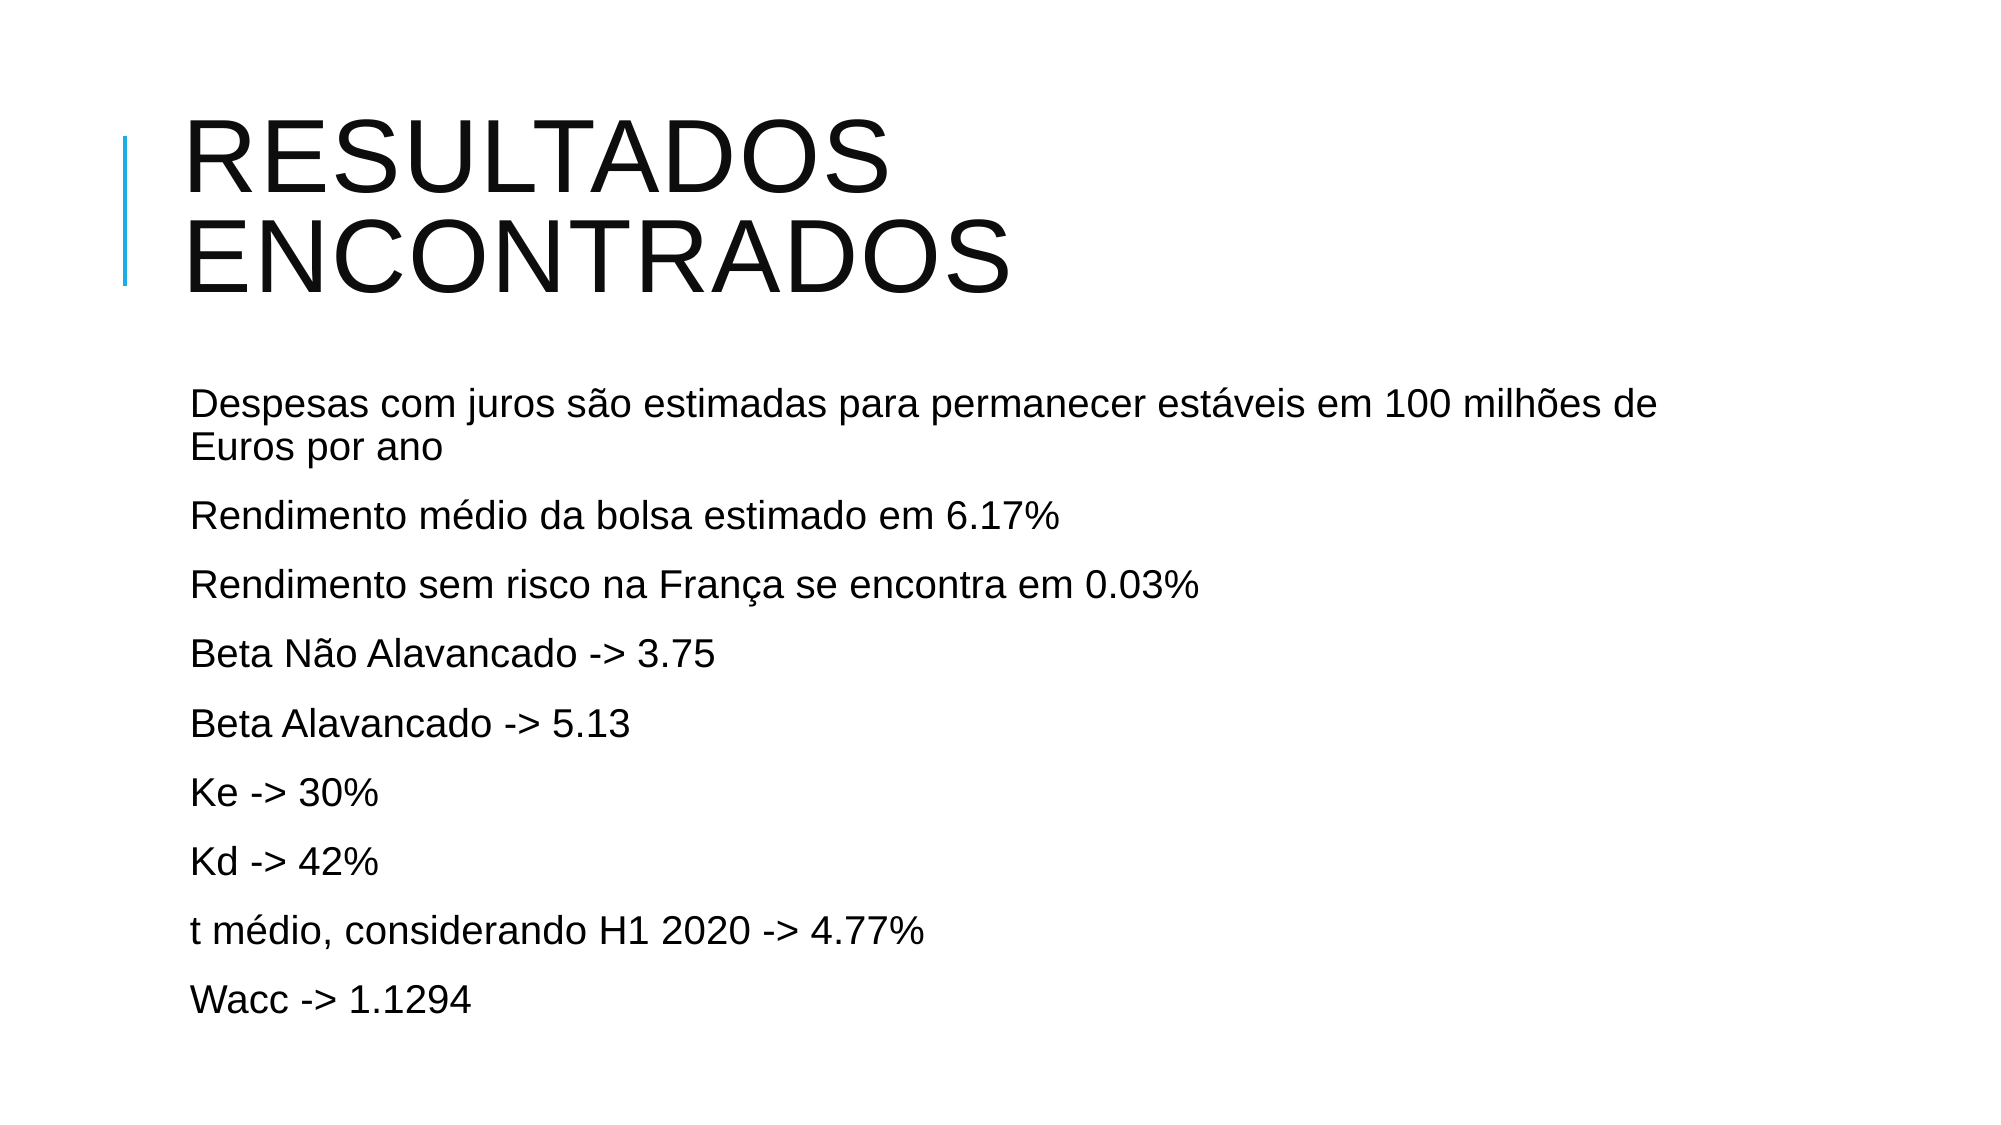

# Resultados encontrados
Despesas com juros são estimadas para permanecer estáveis em 100 milhões de Euros por ano
Rendimento médio da bolsa estimado em 6.17%
Rendimento sem risco na França se encontra em 0.03%
Beta Não Alavancado -> 3.75
Beta Alavancado -> 5.13
Ke -> 30%
Kd -> 42%
t médio, considerando H1 2020 -> 4.77%
Wacc -> 1.1294